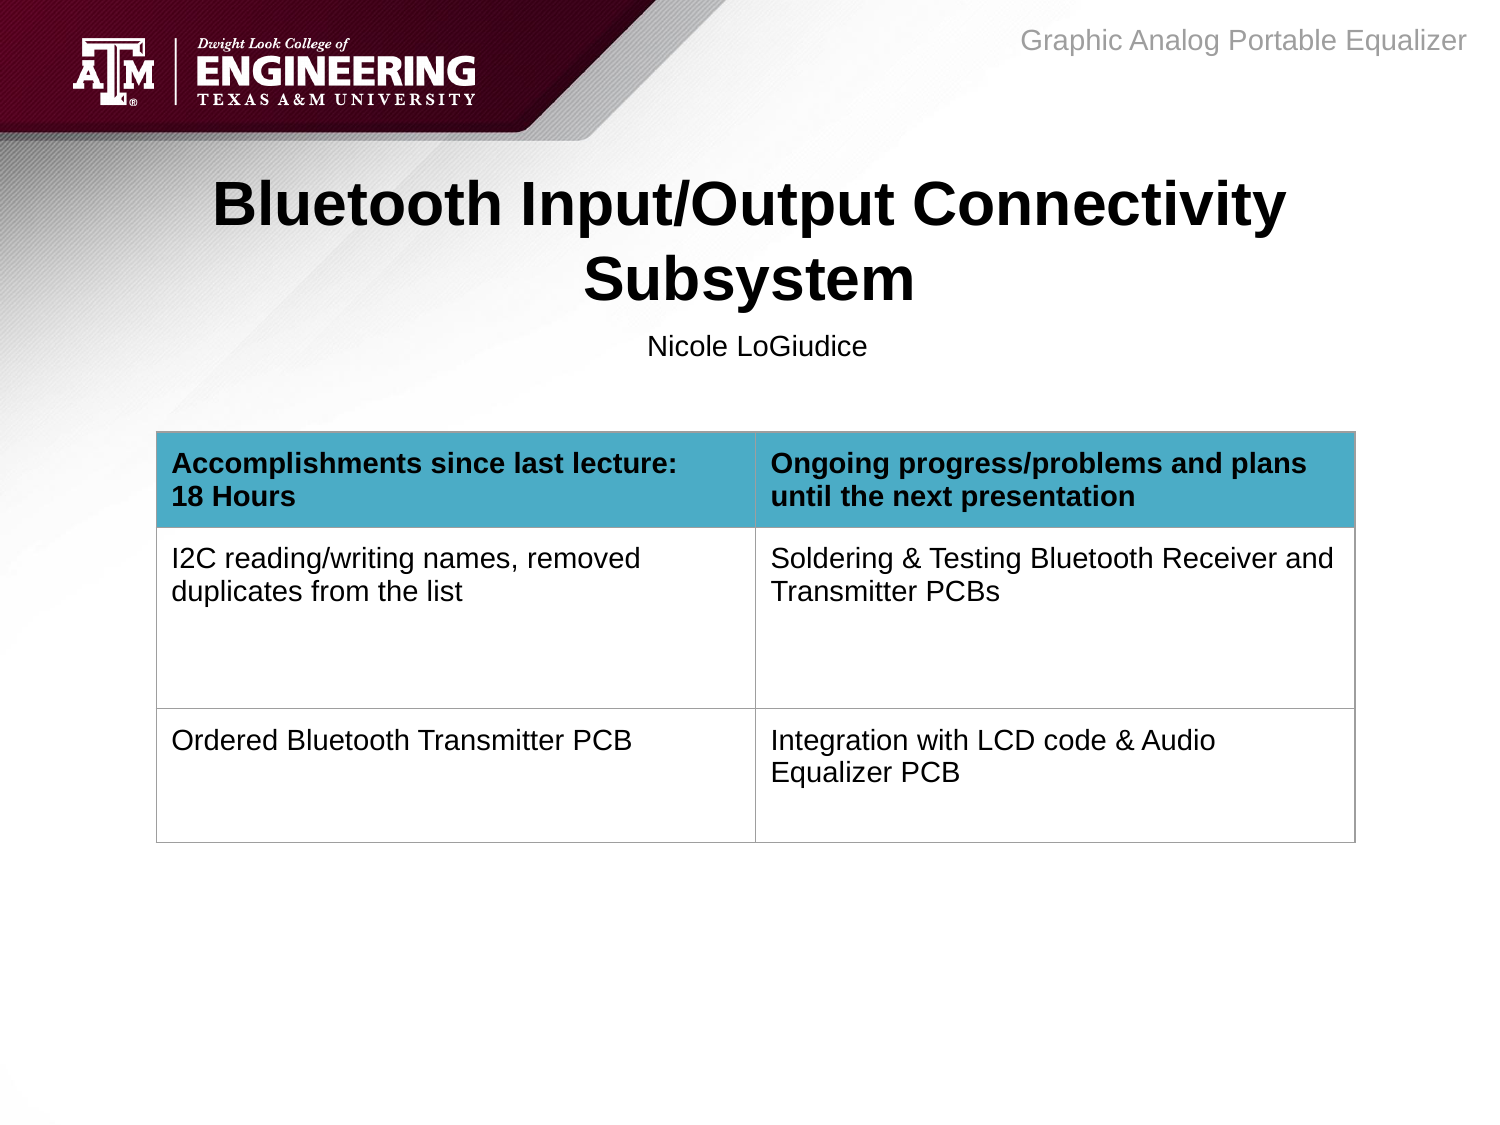

Graphic Analog Portable Equalizer
# Bluetooth Input/Output Connectivity Subsystem
Nicole LoGiudice
| Accomplishments since last lecture: 18 Hours | Ongoing progress/problems and plans until the next presentation |
| --- | --- |
| I2C reading/writing names, removed duplicates from the list | Soldering & Testing Bluetooth Receiver and Transmitter PCBs |
| Ordered Bluetooth Transmitter PCB | Integration with LCD code & Audio Equalizer PCB |